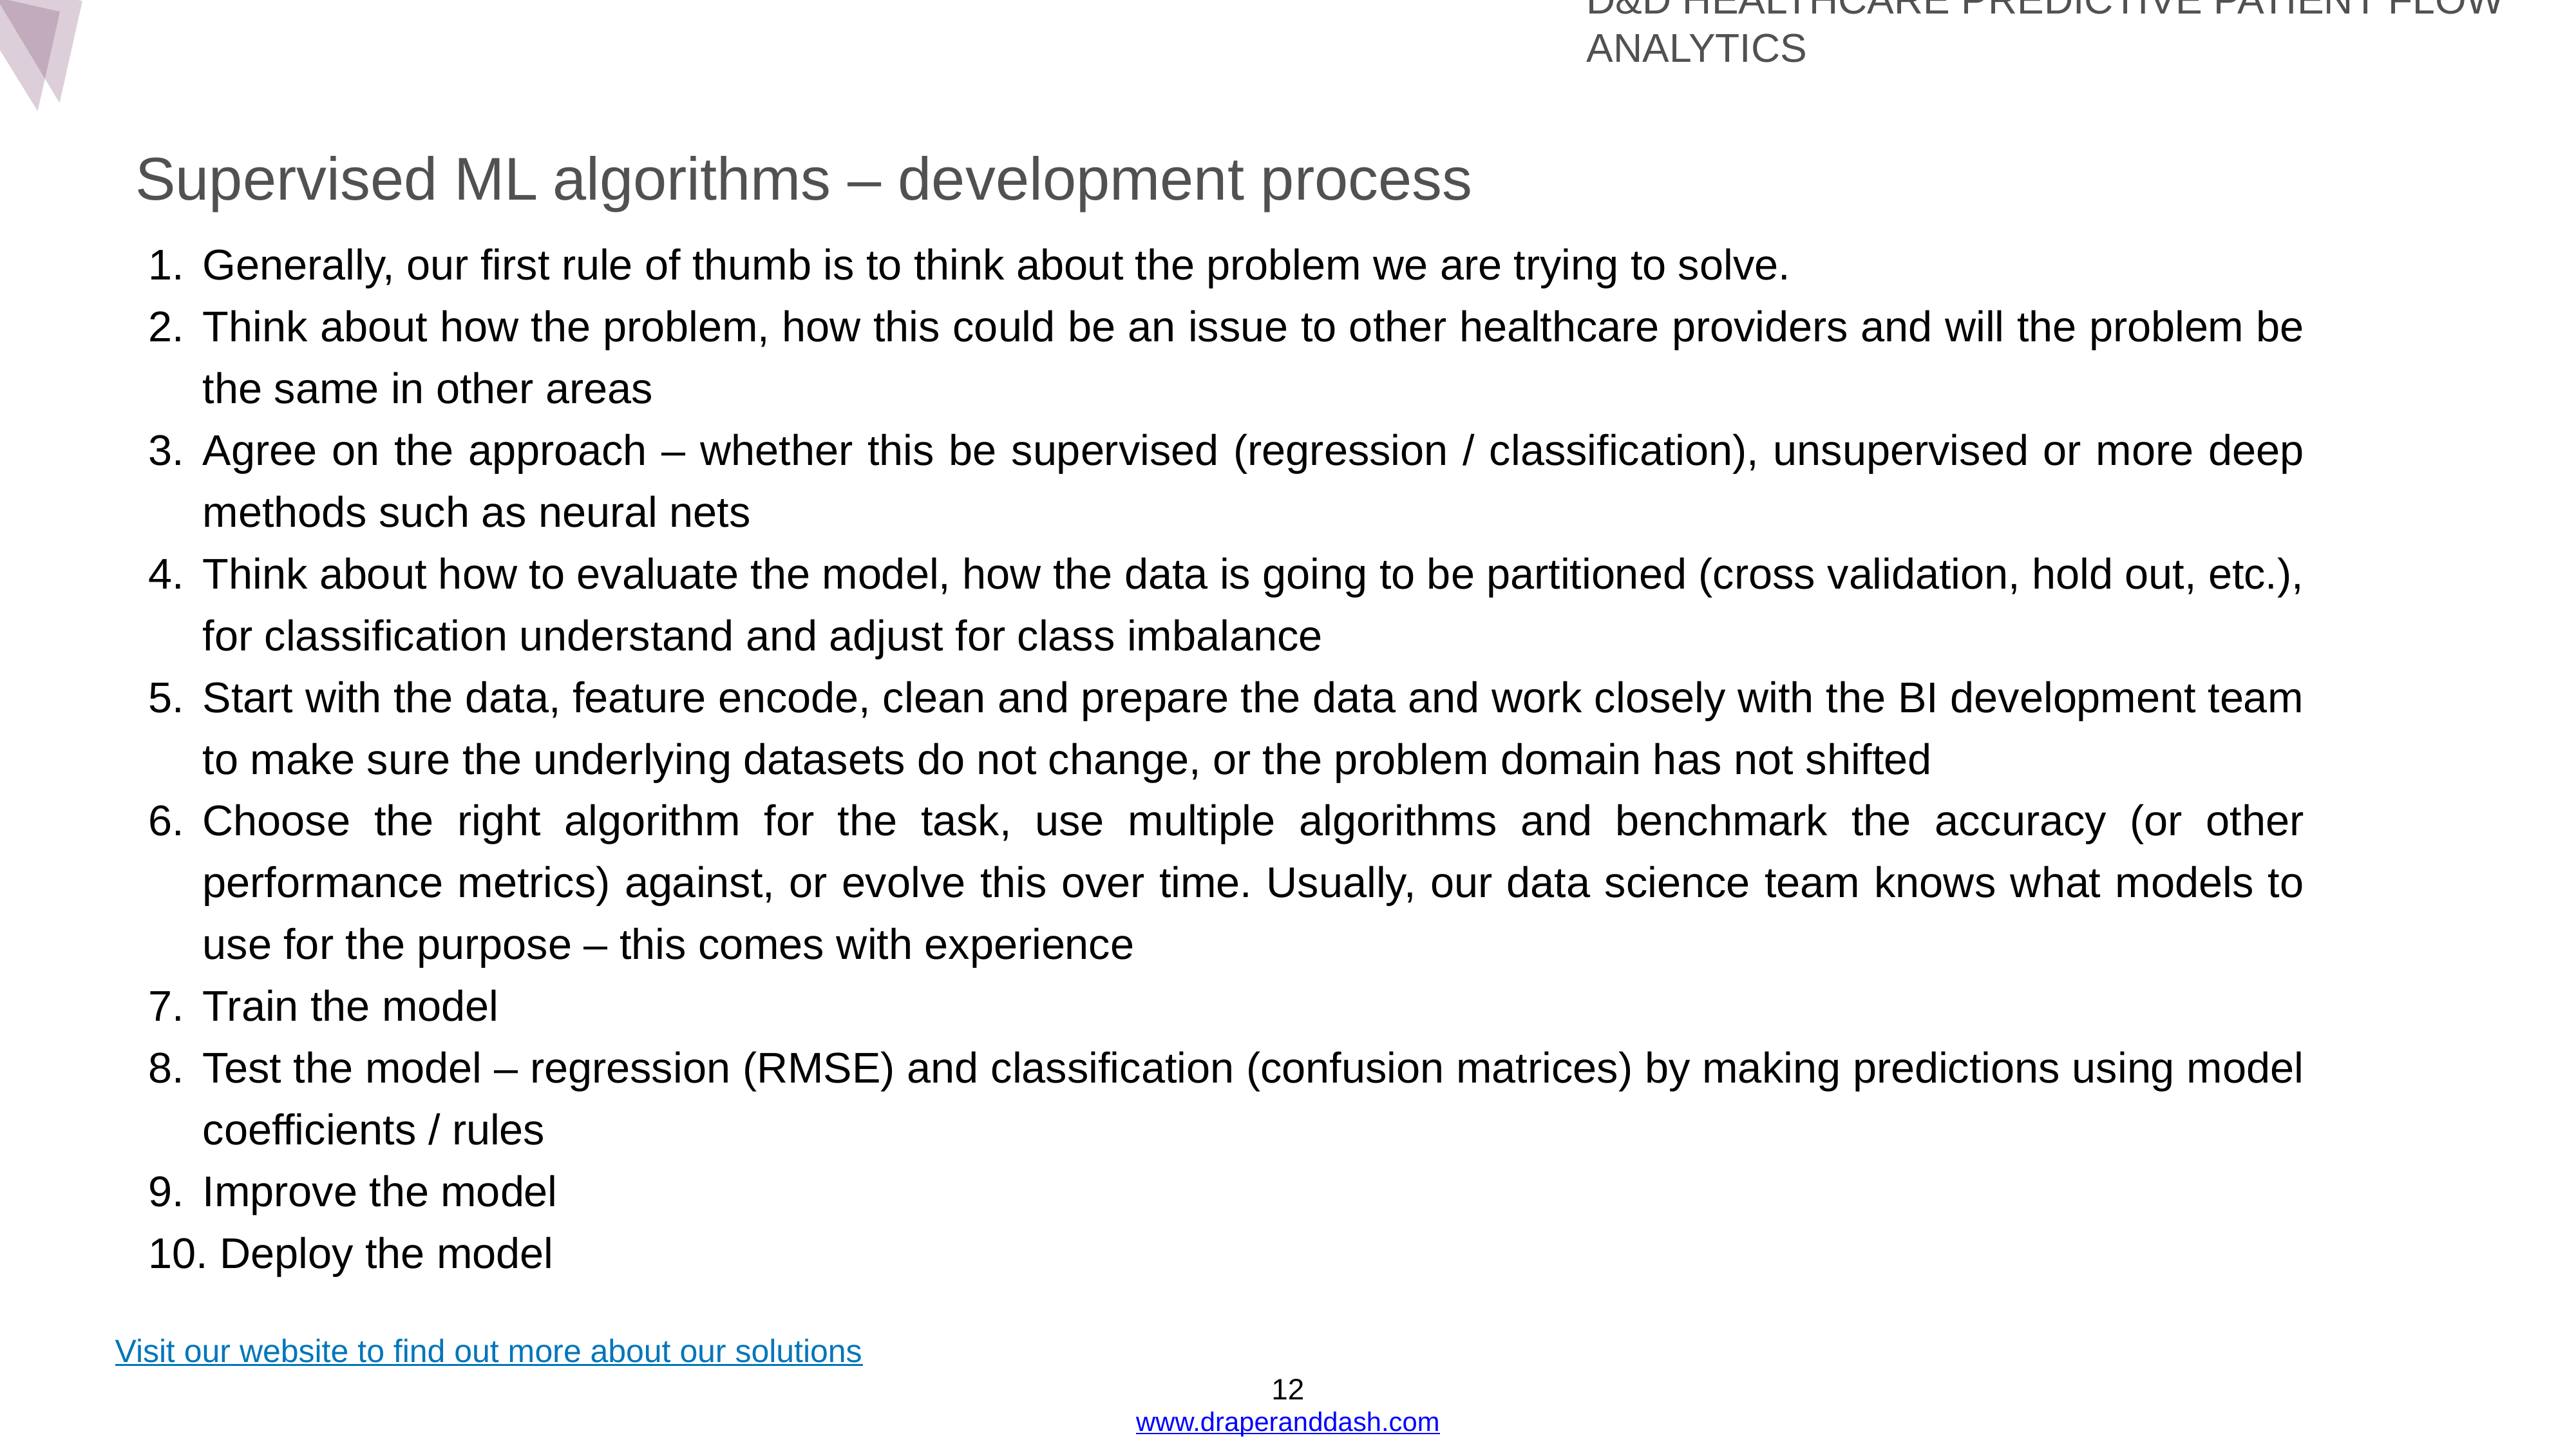

D&D Healthcare Predictive Patient Flow Analytics

Supervised ML algorithms – development process
Generally, our first rule of thumb is to think about the problem we are trying to solve.
Think about how the problem, how this could be an issue to other healthcare providers and will the problem be the same in other areas
Agree on the approach – whether this be supervised (regression / classification), unsupervised or more deep methods such as neural nets
Think about how to evaluate the model, how the data is going to be partitioned (cross validation, hold out, etc.), for classification understand and adjust for class imbalance
Start with the data, feature encode, clean and prepare the data and work closely with the BI development team to make sure the underlying datasets do not change, or the problem domain has not shifted
Choose the right algorithm for the task, use multiple algorithms and benchmark the accuracy (or other performance metrics) against, or evolve this over time. Usually, our data science team knows what models to use for the purpose – this comes with experience
Train the model
Test the model – regression (RMSE) and classification (confusion matrices) by making predictions using model coefficients / rules
Improve the model
 Deploy the model

# Technology and
Products
Visit our website to find out more about our solutions
12
www.draperanddash.com